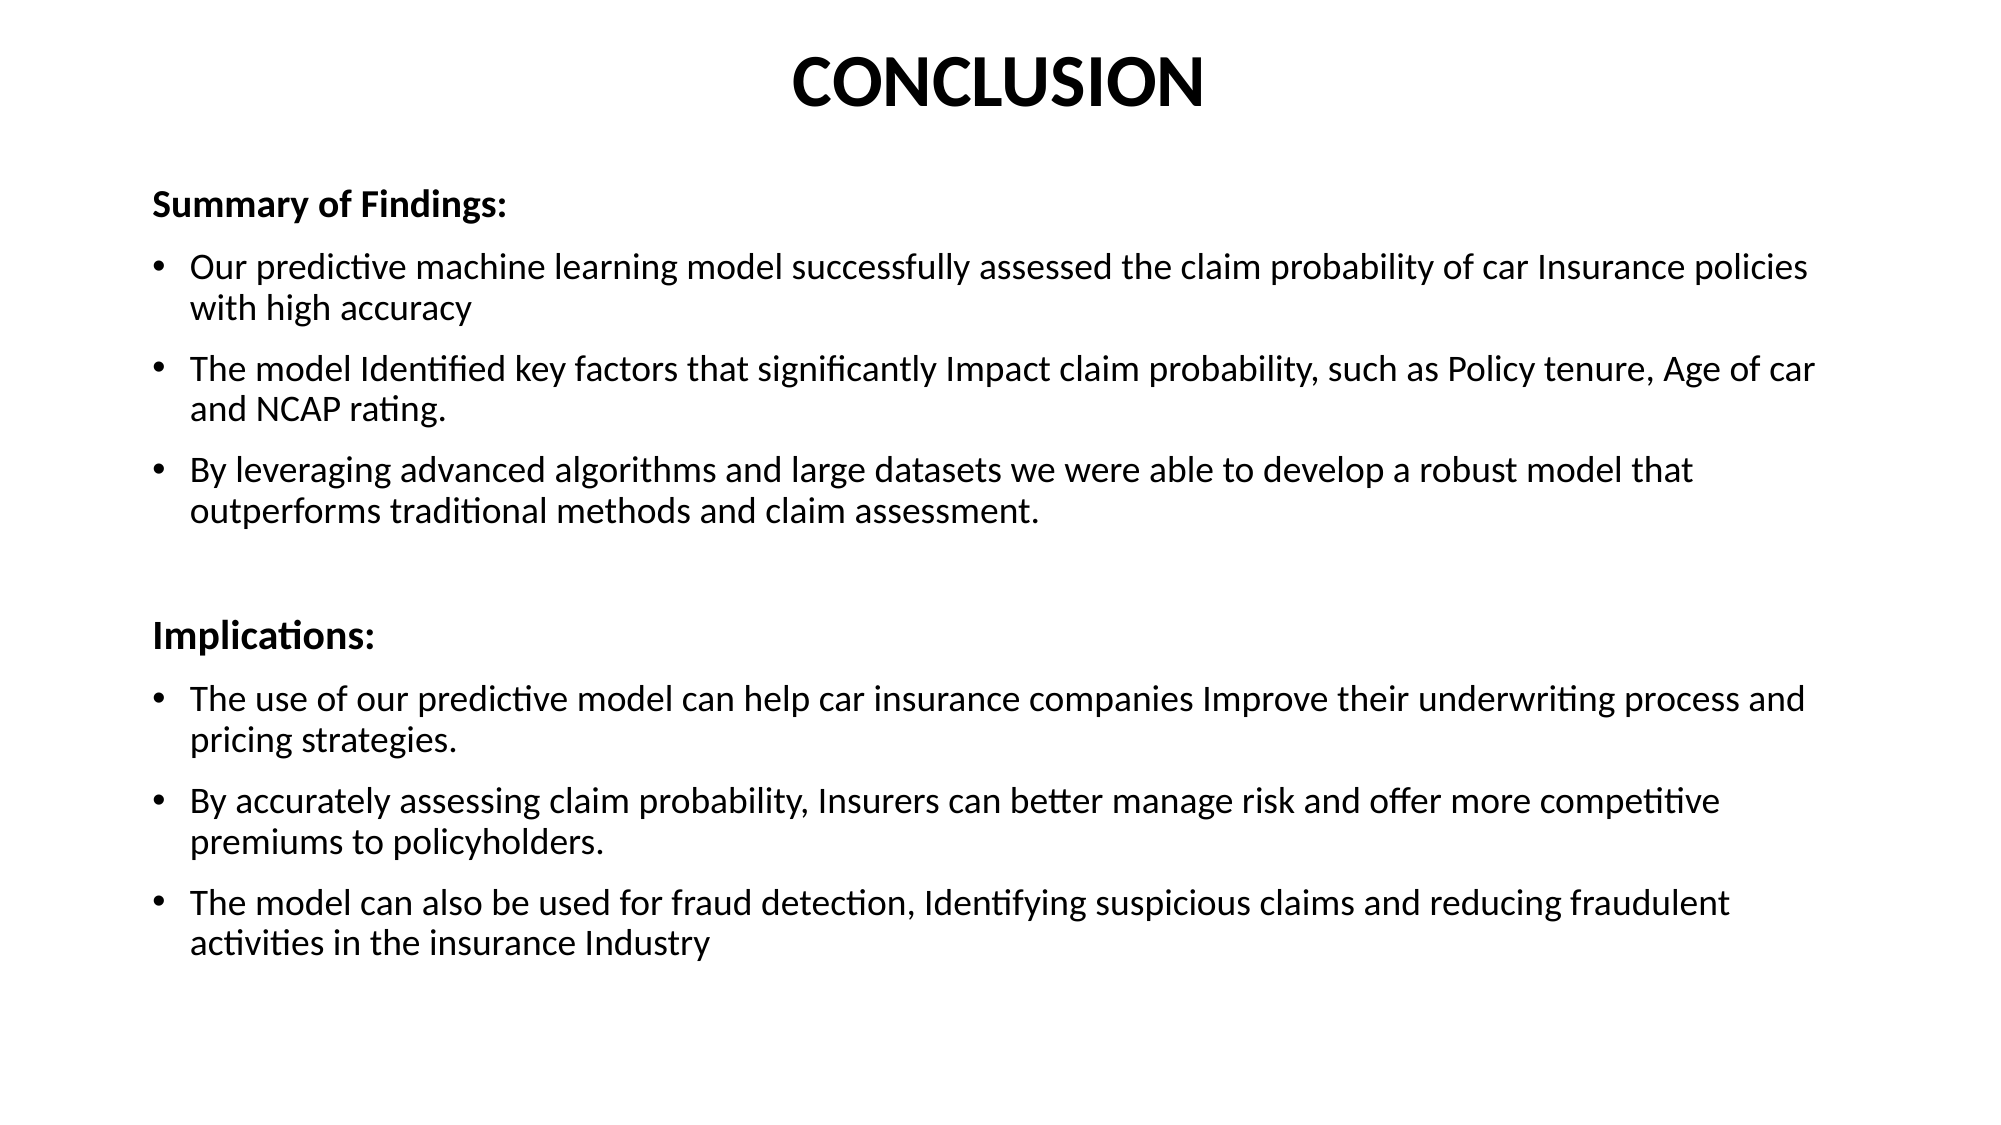

# CONCLUSION
Summary of Findings:
Our predictive machine learning model successfully assessed the claim probability of car Insurance policies with high accuracy
The model Identified key factors that significantly Impact claim probability, such as Policy tenure, Age of car and NCAP rating.
By leveraging advanced algorithms and large datasets we were able to develop a robust model that outperforms traditional methods and claim assessment.

Implications:
The use of our predictive model can help car insurance companies Improve their underwriting process and pricing strategies.
By accurately assessing claim probability, Insurers can better manage risk and offer more competitive premiums to policyholders.
The model can also be used for fraud detection, Identifying suspicious claims and reducing fraudulent activities in the insurance Industry